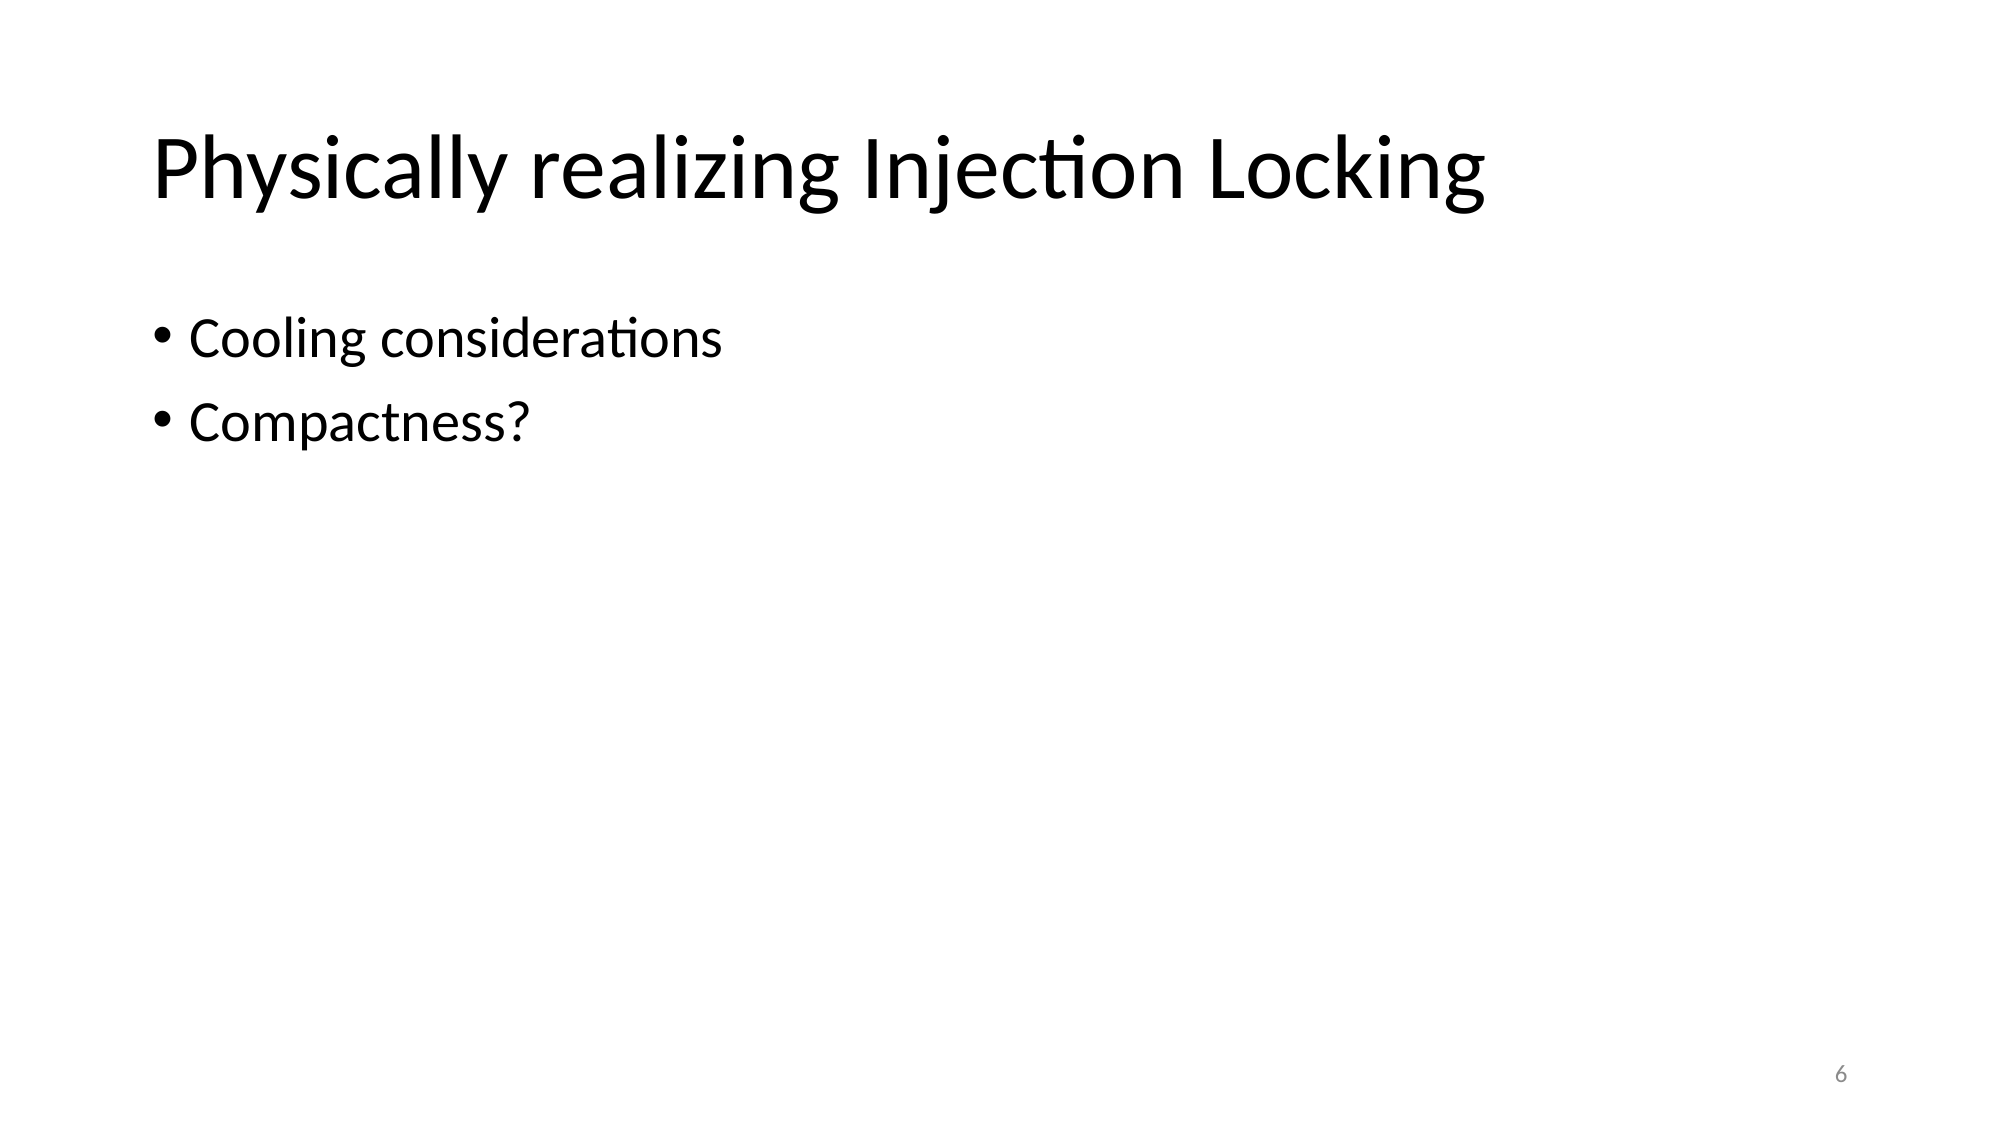

# Physically realizing Injection Locking
Cooling considerations
Compactness?
6